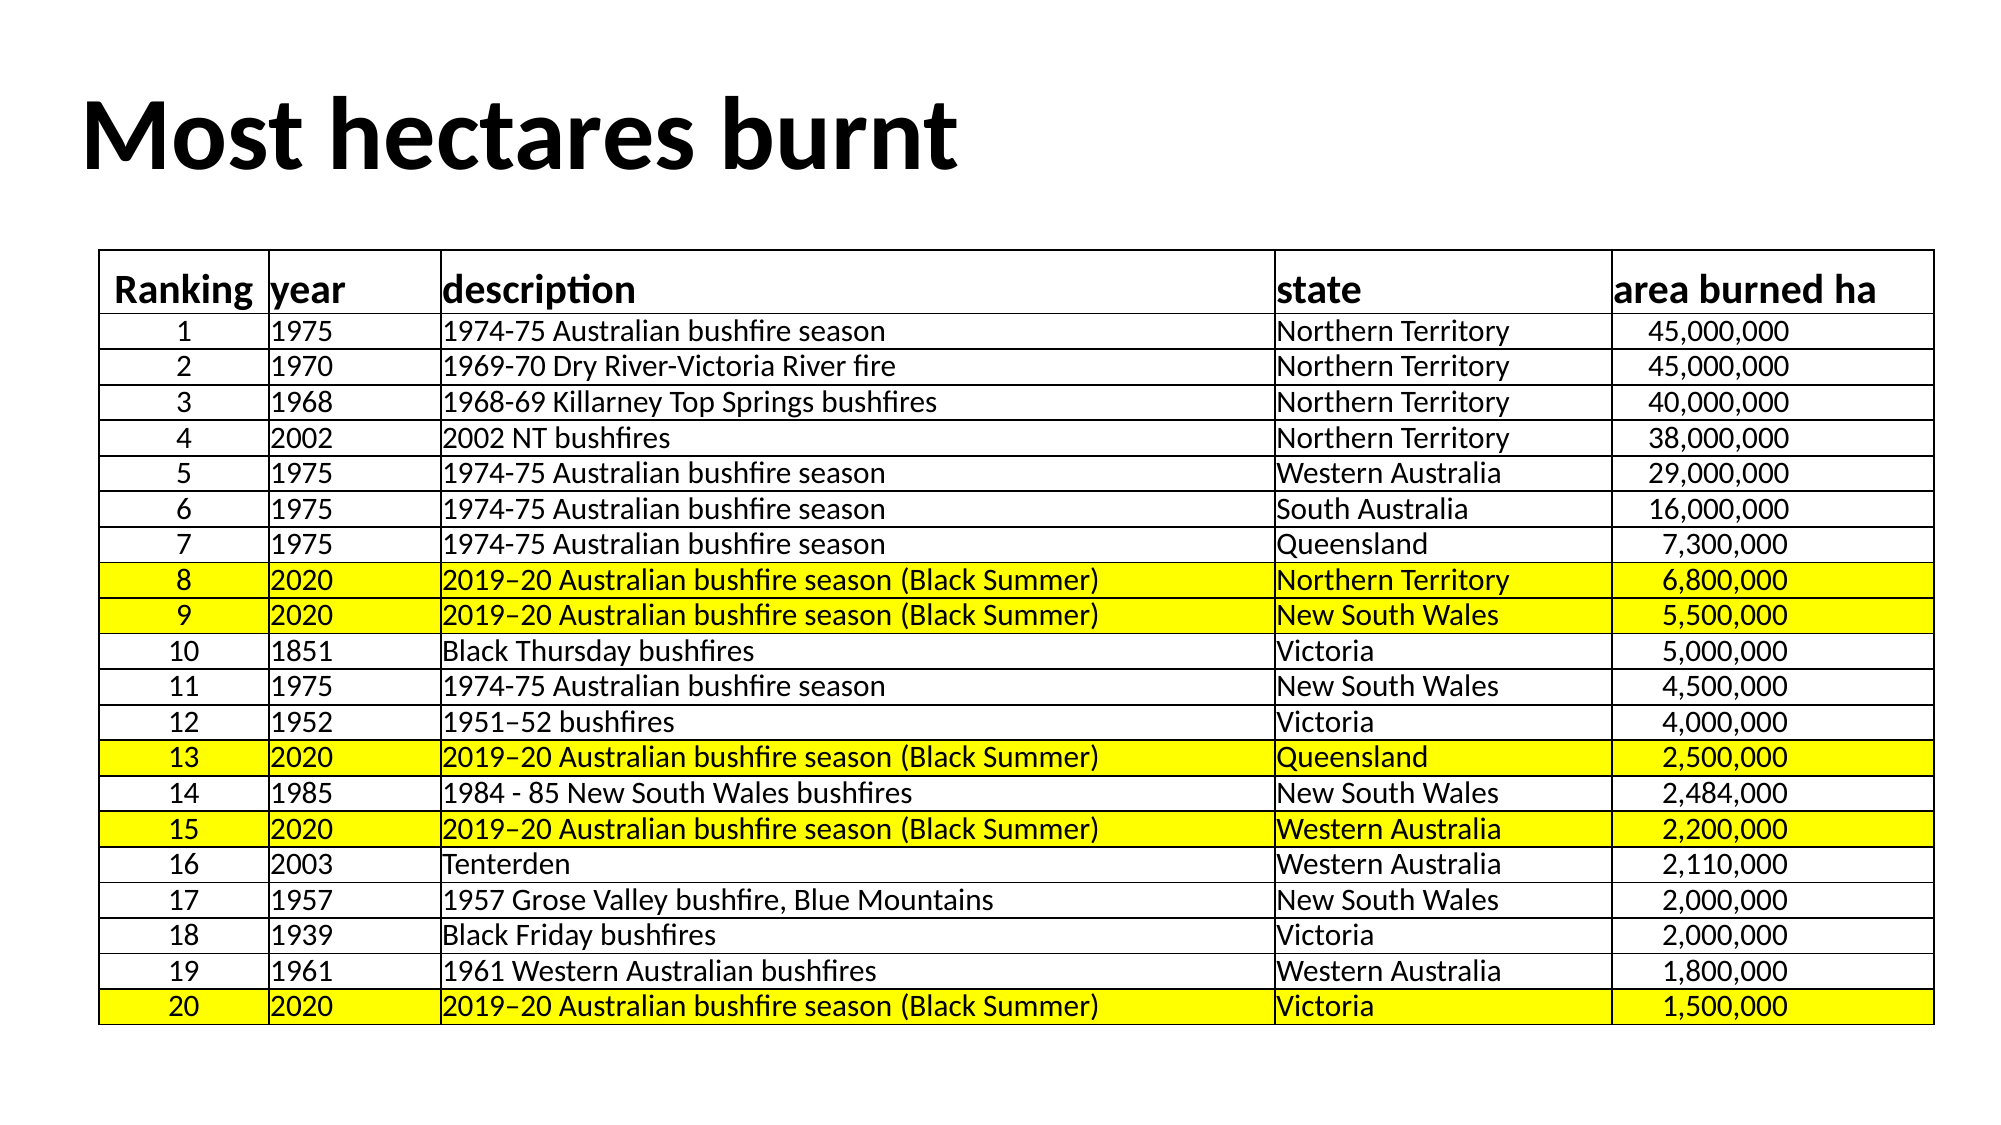

# Most hectares burnt
| Ranking | year | description | state | area burned ha |
| --- | --- | --- | --- | --- |
| 1 | 1975 | 1974-75 Australian bushfire season | Northern Territory | 45,000,000 |
| 2 | 1970 | 1969-70 Dry River-Victoria River fire | Northern Territory | 45,000,000 |
| 3 | 1968 | 1968-69 Killarney Top Springs bushfires | Northern Territory | 40,000,000 |
| 4 | 2002 | 2002 NT bushfires | Northern Territory | 38,000,000 |
| 5 | 1975 | 1974-75 Australian bushfire season | Western Australia | 29,000,000 |
| 6 | 1975 | 1974-75 Australian bushfire season | South Australia | 16,000,000 |
| 7 | 1975 | 1974-75 Australian bushfire season | Queensland | 7,300,000 |
| 8 | 2020 | 2019–20 Australian bushfire season (Black Summer) | Northern Territory | 6,800,000 |
| 9 | 2020 | 2019–20 Australian bushfire season (Black Summer) | New South Wales | 5,500,000 |
| 10 | 1851 | Black Thursday bushfires | Victoria | 5,000,000 |
| 11 | 1975 | 1974-75 Australian bushfire season | New South Wales | 4,500,000 |
| 12 | 1952 | 1951–52 bushfires | Victoria | 4,000,000 |
| 13 | 2020 | 2019–20 Australian bushfire season (Black Summer) | Queensland | 2,500,000 |
| 14 | 1985 | 1984 - 85 New South Wales bushfires | New South Wales | 2,484,000 |
| 15 | 2020 | 2019–20 Australian bushfire season (Black Summer) | Western Australia | 2,200,000 |
| 16 | 2003 | Tenterden | Western Australia | 2,110,000 |
| 17 | 1957 | 1957 Grose Valley bushfire, Blue Mountains | New South Wales | 2,000,000 |
| 18 | 1939 | Black Friday bushfires | Victoria | 2,000,000 |
| 19 | 1961 | 1961 Western Australian bushfires | Western Australia | 1,800,000 |
| 20 | 2020 | 2019–20 Australian bushfire season (Black Summer) | Victoria | 1,500,000 |